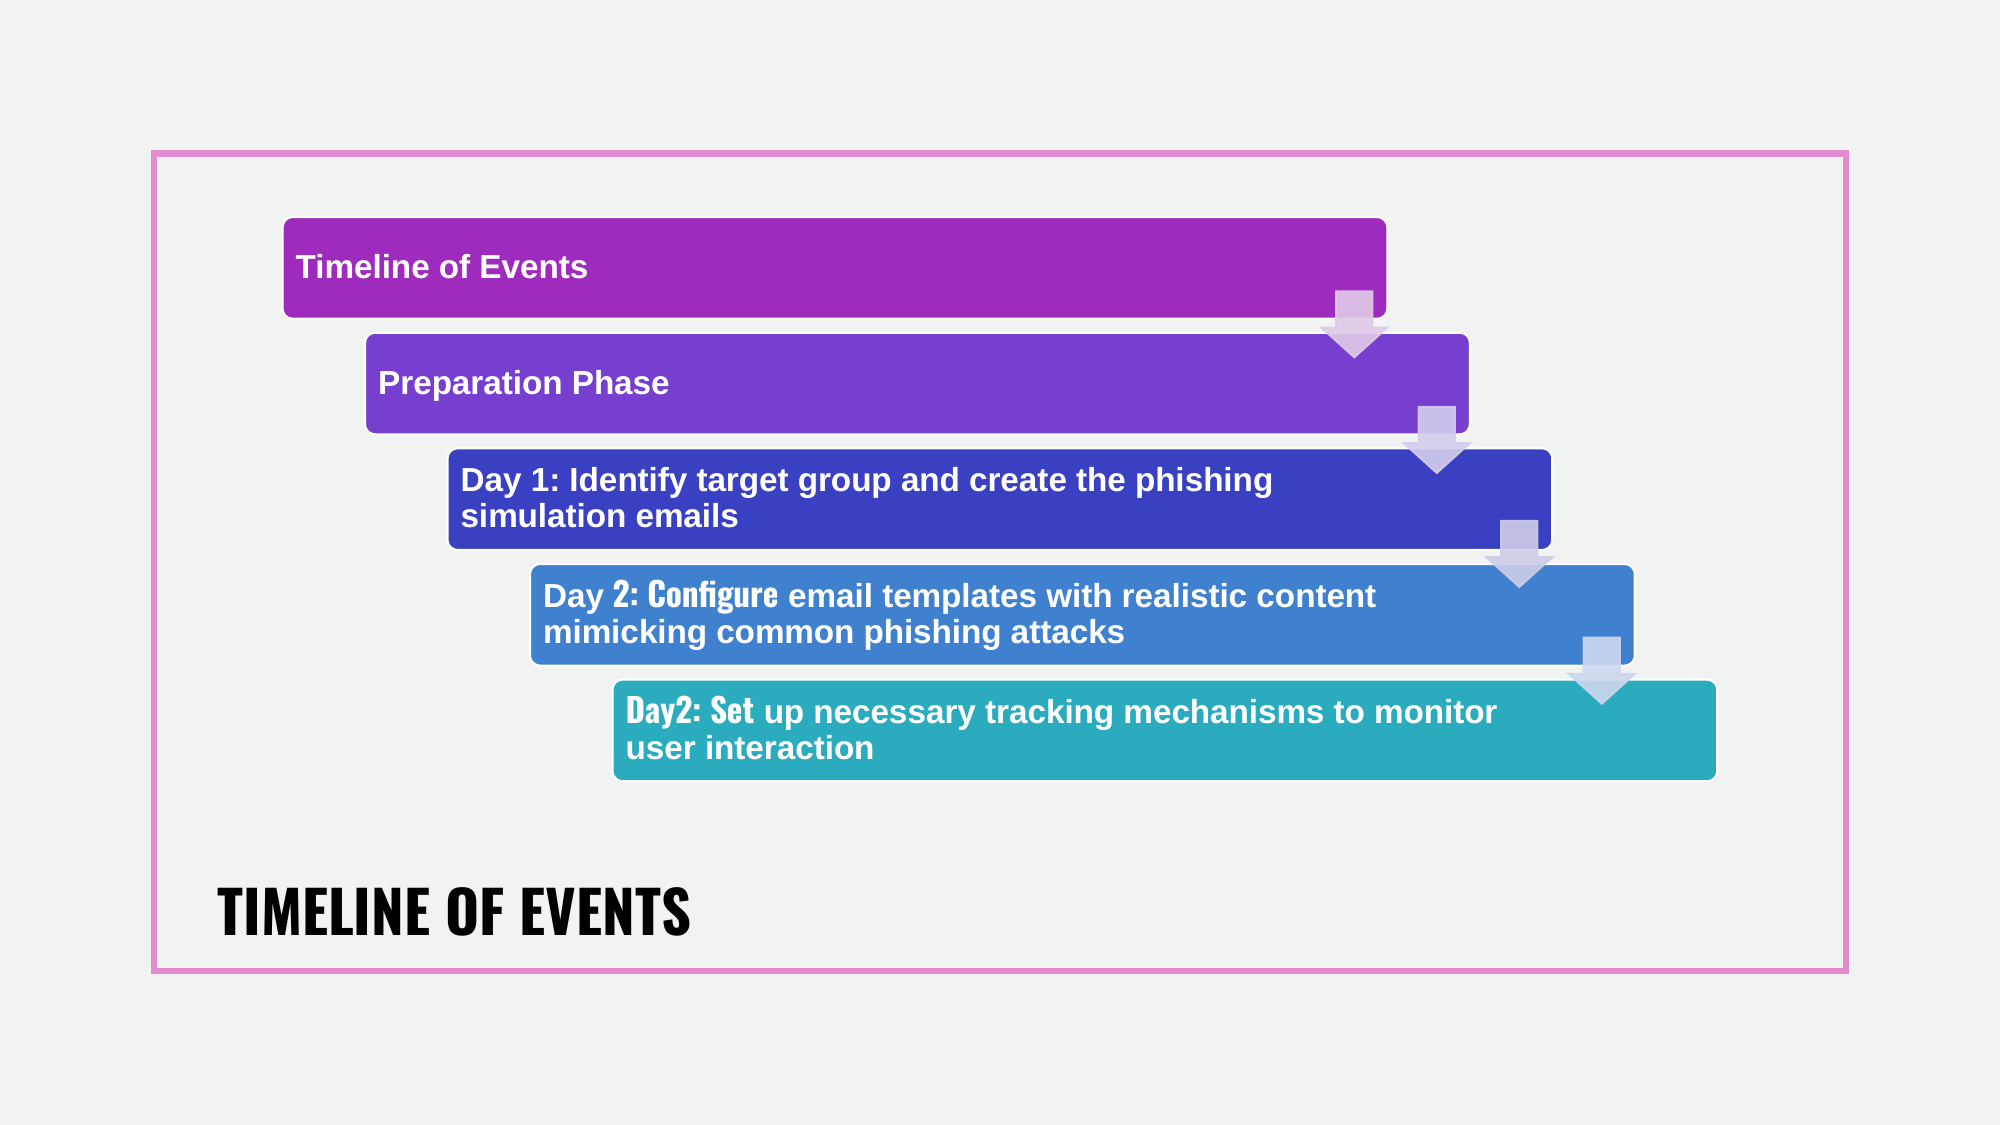

Timeline of Events

Preparation Phase

Day 1: Identify target group and create the phishing simulation emails

Day 2: Configure email templates with realistic content mimicking common phishing attacks

Day2: Set up necessary tracking mechanisms to monitor user interaction
TIMELINE OF EVENTS